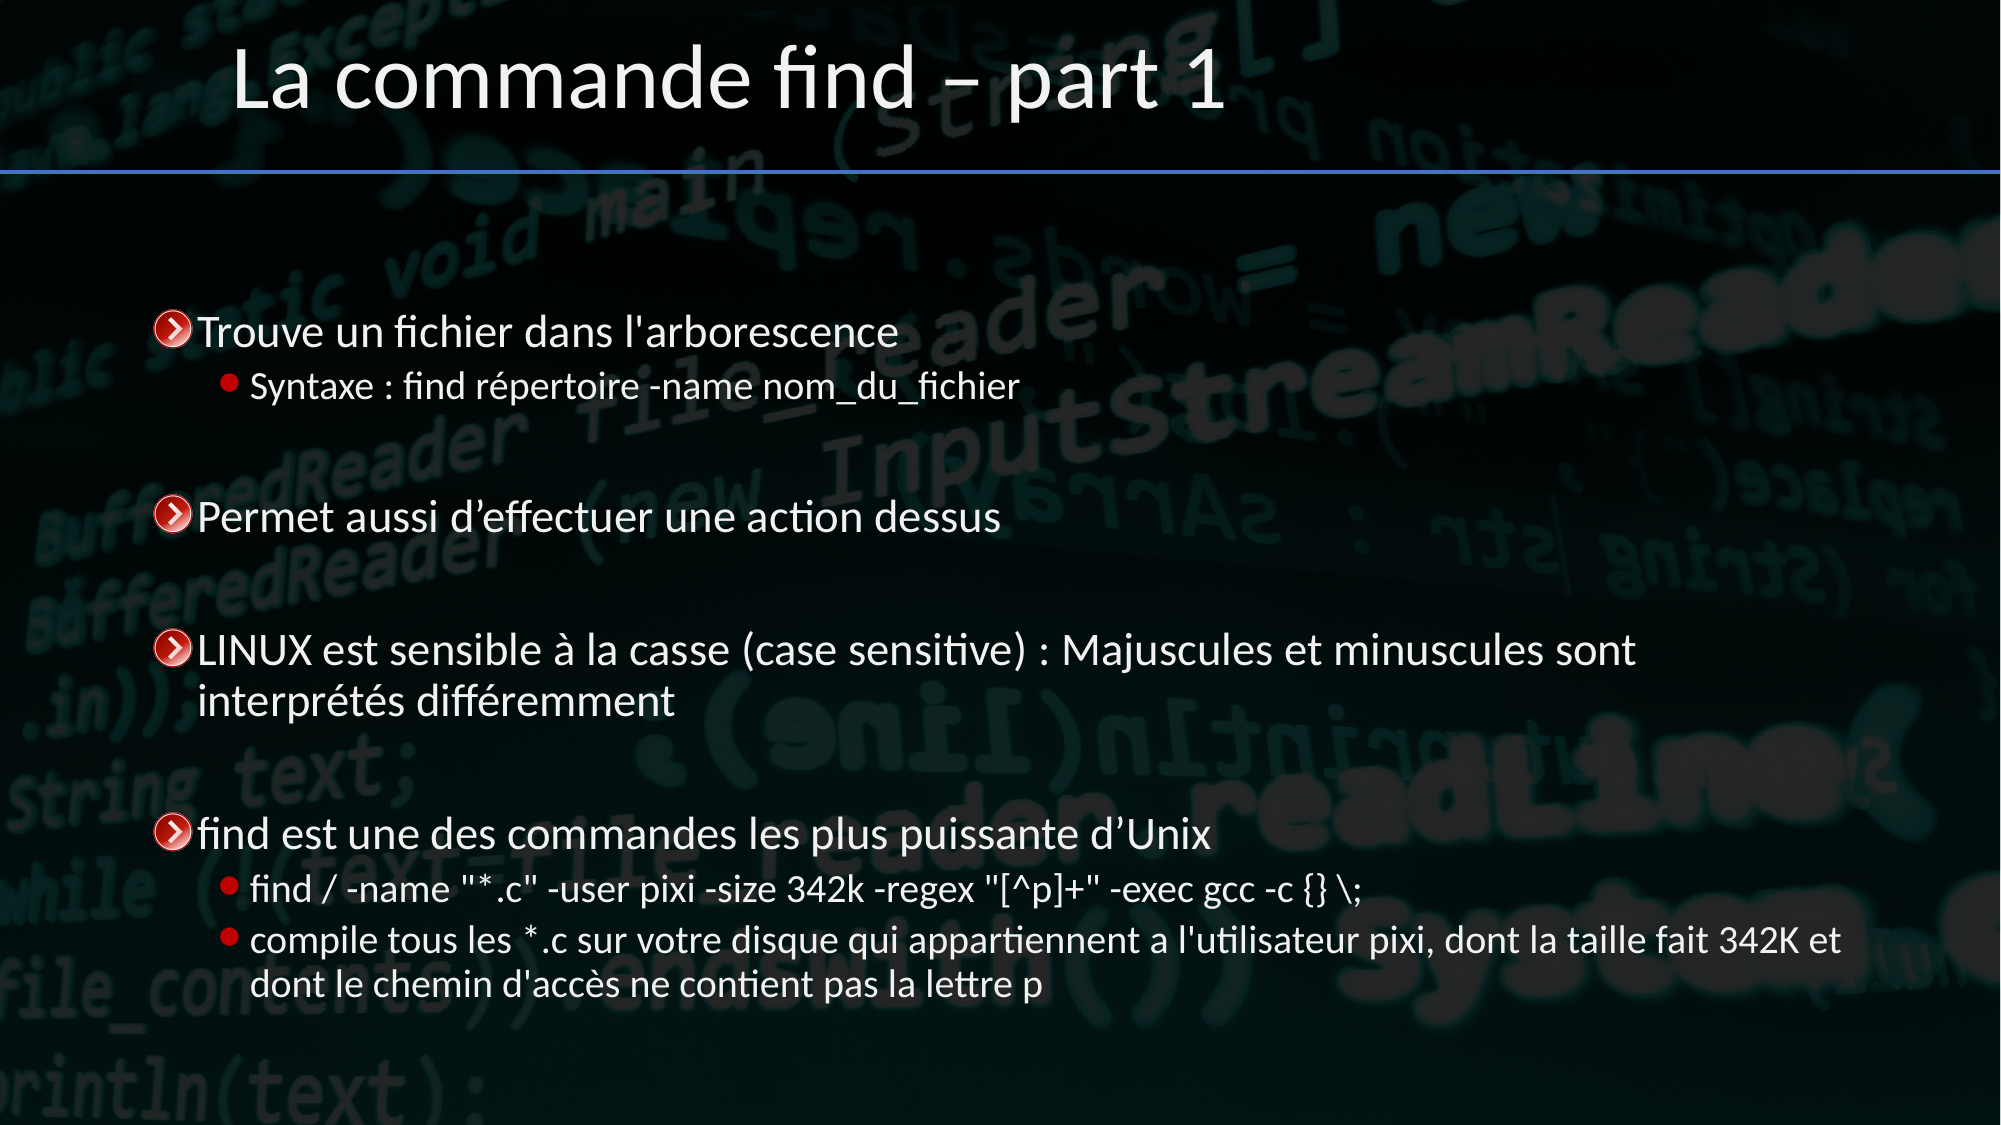

# La commande find – part 1
Trouve un fichier dans l'arborescence
Syntaxe : find répertoire -name nom_du_fichier

Permet aussi d’effectuer une action dessus

LINUX est sensible à la casse (case sensitive) : Majuscules et minuscules sont interprétés différemment

find est une des commandes les plus puissante d’Unix
find / -name "*.c" -user pixi -size 342k -regex "[^p]+" -exec gcc -c {} \;
compile tous les *.c sur votre disque qui appartiennent a l'utilisateur pixi, dont la taille fait 342K et dont le chemin d'accès ne contient pas la lettre p